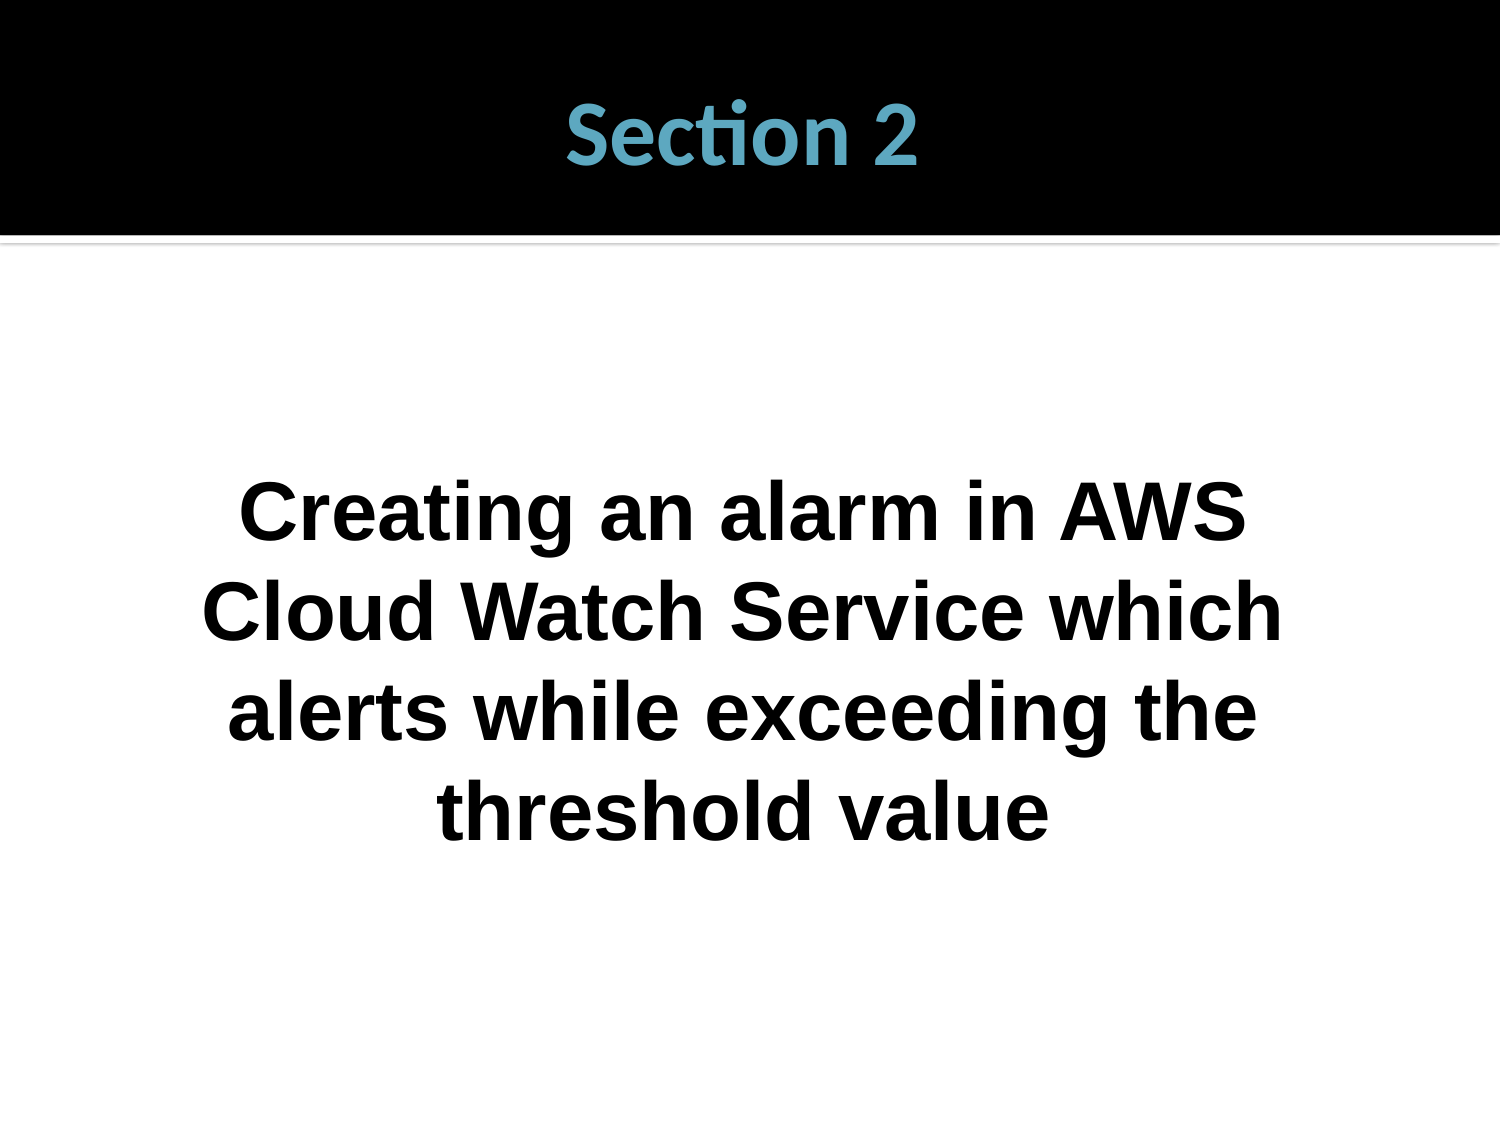

# Section 2
Creating an alarm in AWS Cloud Watch Service which alerts while exceeding the threshold value